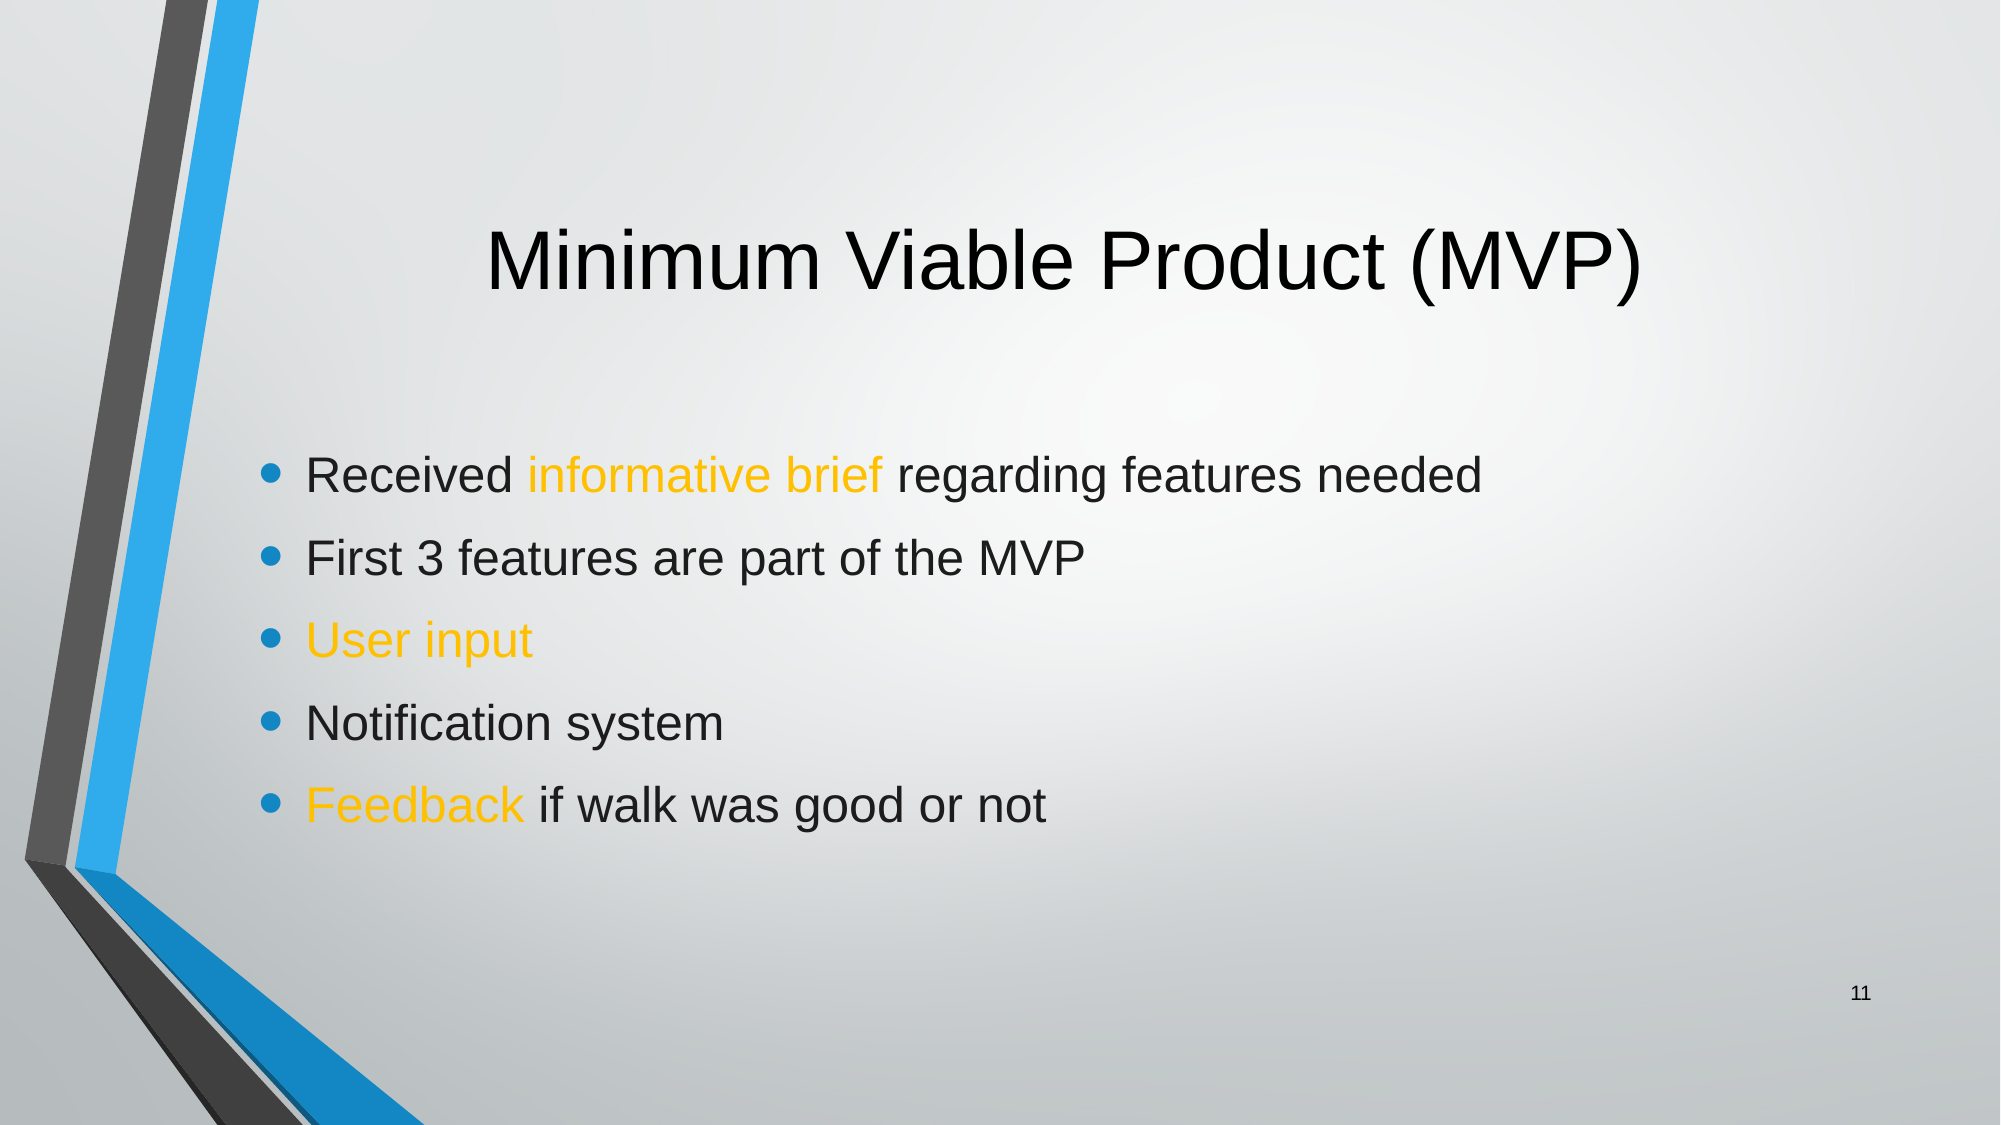

# Minimum Viable Product (MVP)
Received informative brief regarding features needed
First 3 features are part of the MVP
User input
Notification system
Feedback if walk was good or not

11